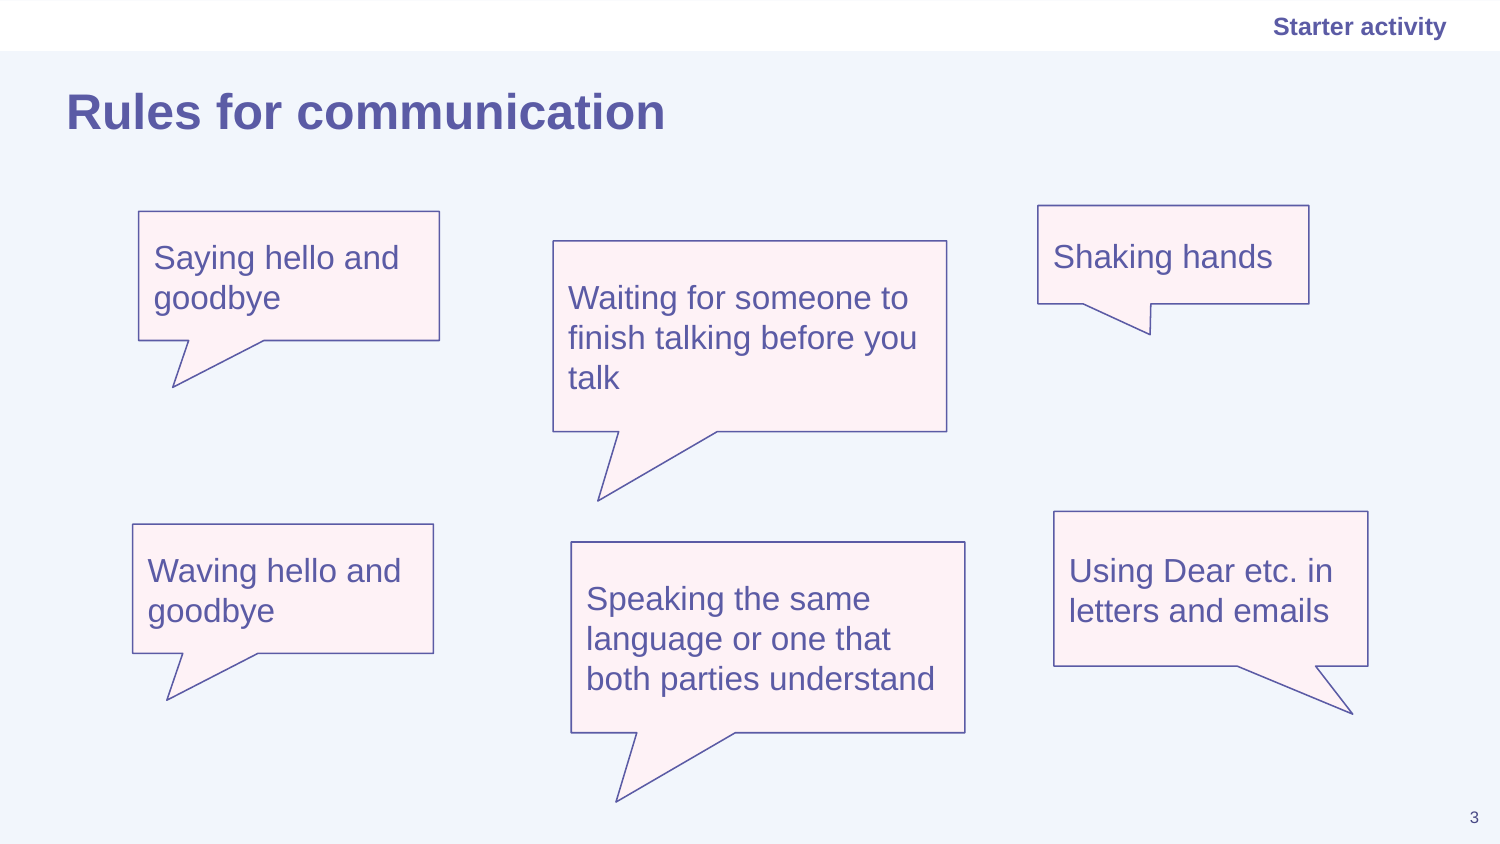

Starter activity
# Rules for communication
Shaking hands
Saying hello and goodbye
Waiting for someone to finish talking before you talk
Using Dear etc. in letters and emails
Waving hello and goodbye
Speaking the same language or one that both parties understand
3